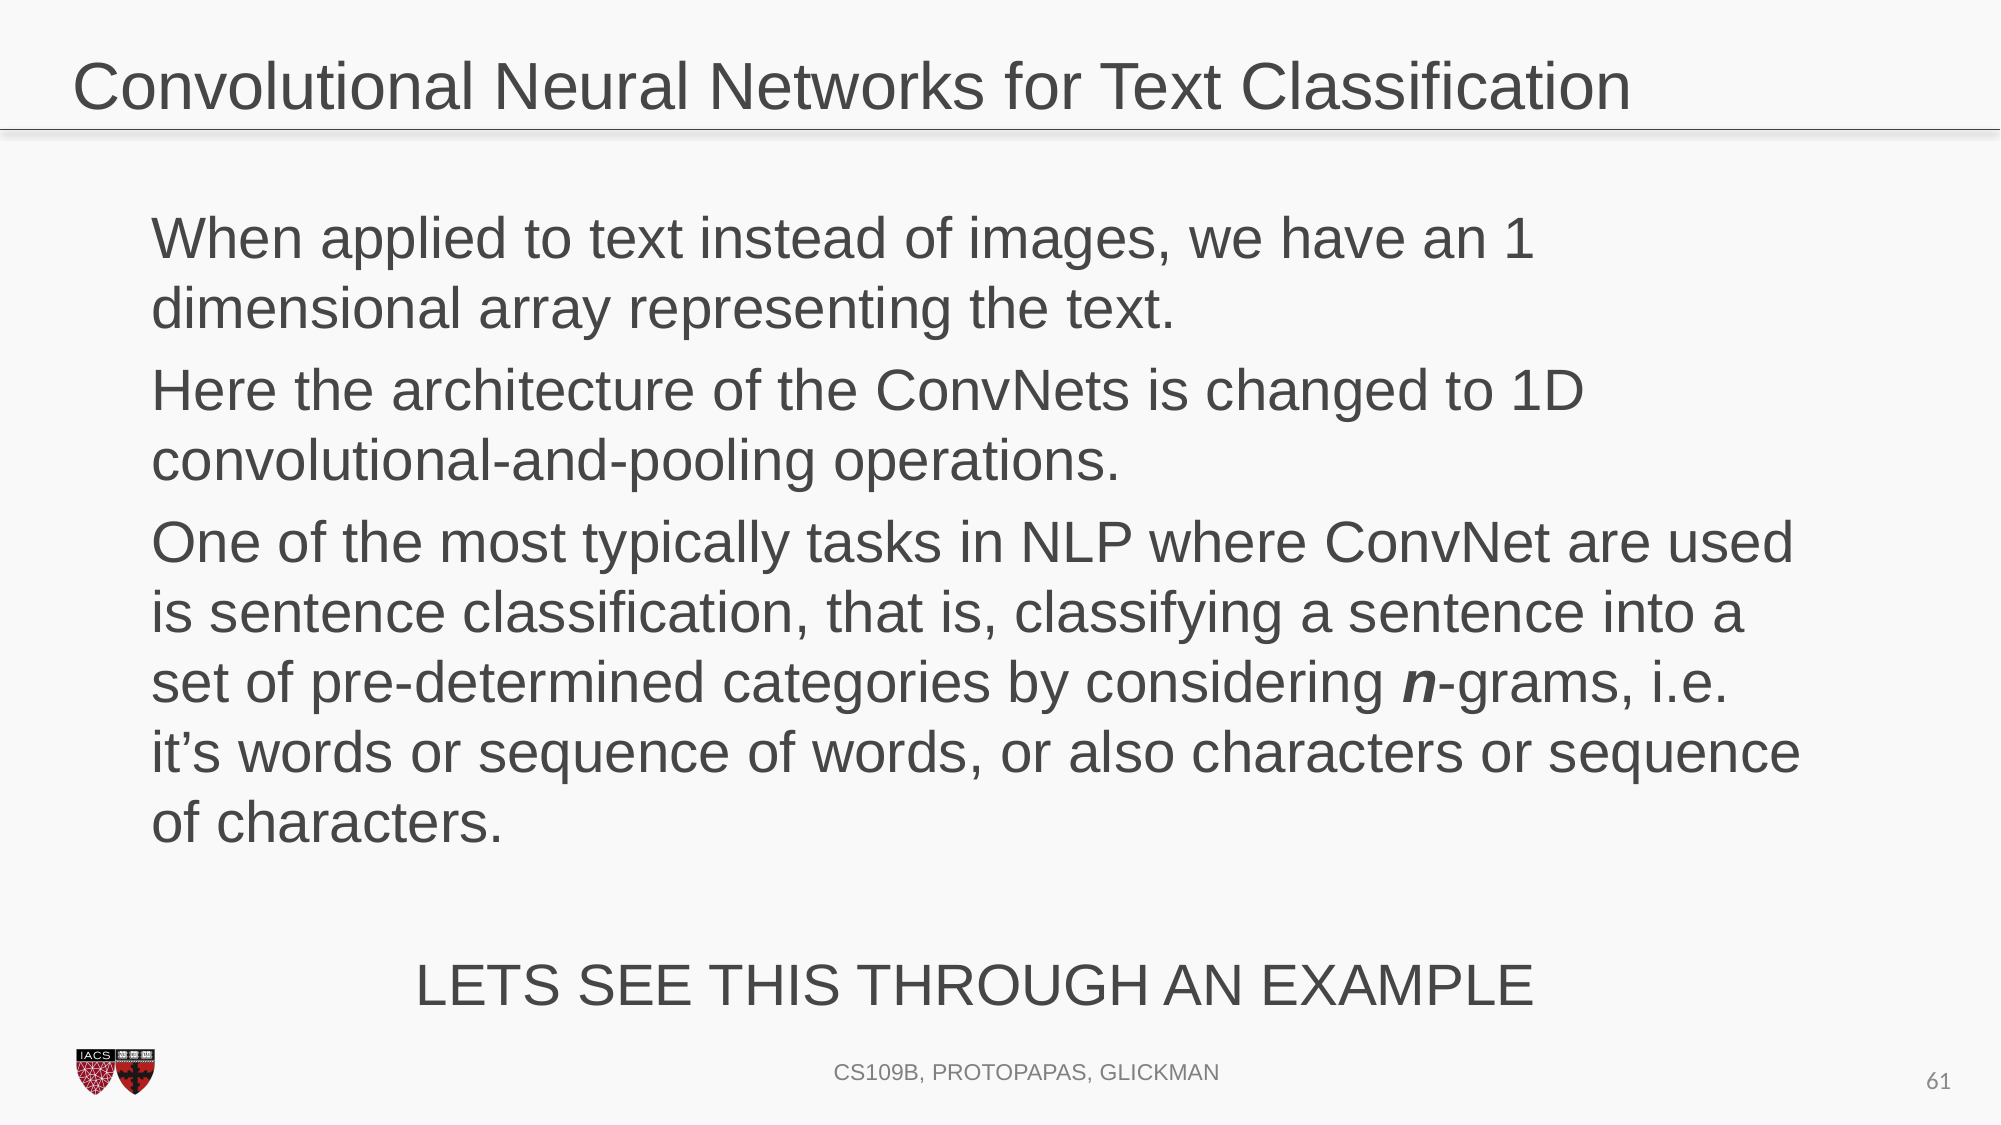

# Convolutional Neural Networks for Text Classification
When applied to text instead of images, we have an 1 dimensional array representing the text.
Here the architecture of the ConvNets is changed to 1D convolutional-and-pooling operations.
One of the most typically tasks in NLP where ConvNet are used is sentence classification, that is, classifying a sentence into a set of pre-determined categories by considering n-grams, i.e. it’s words or sequence of words, or also characters or sequence of characters.

LETS SEE THIS THROUGH AN EXAMPLE

61